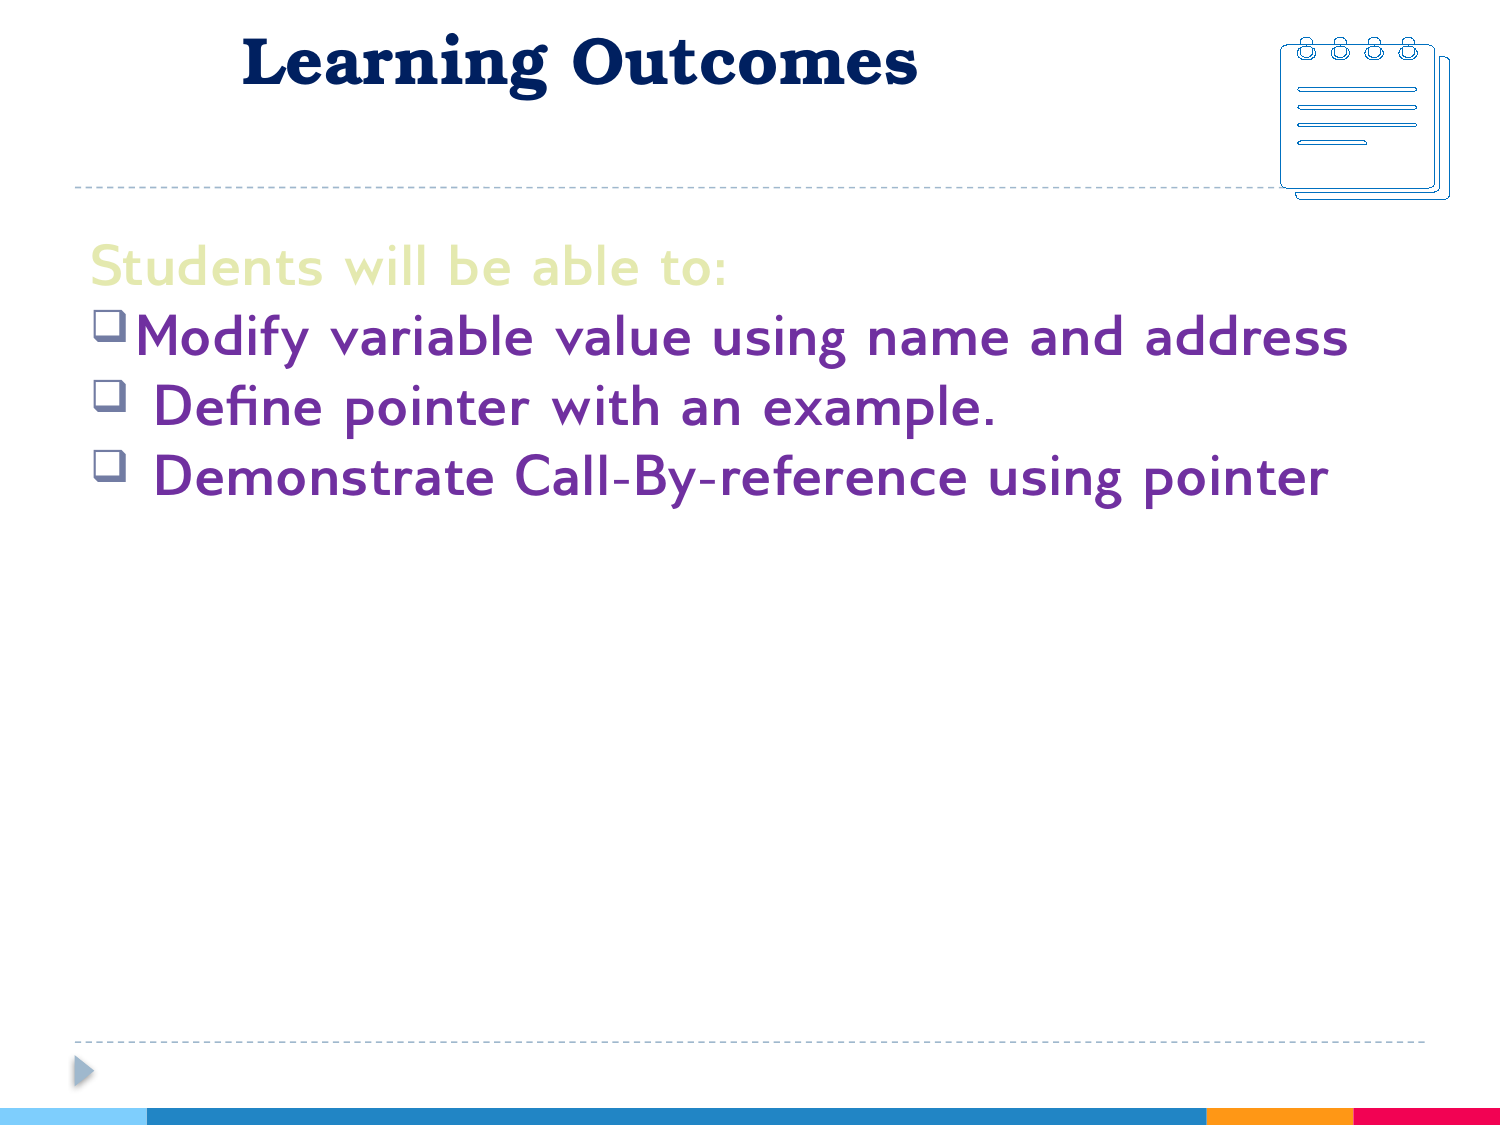

# Learning Outcomes

Students will be able to:
Modify variable value using name and address
 Define pointer with an example.
 Demonstrate Call-By-reference using pointer